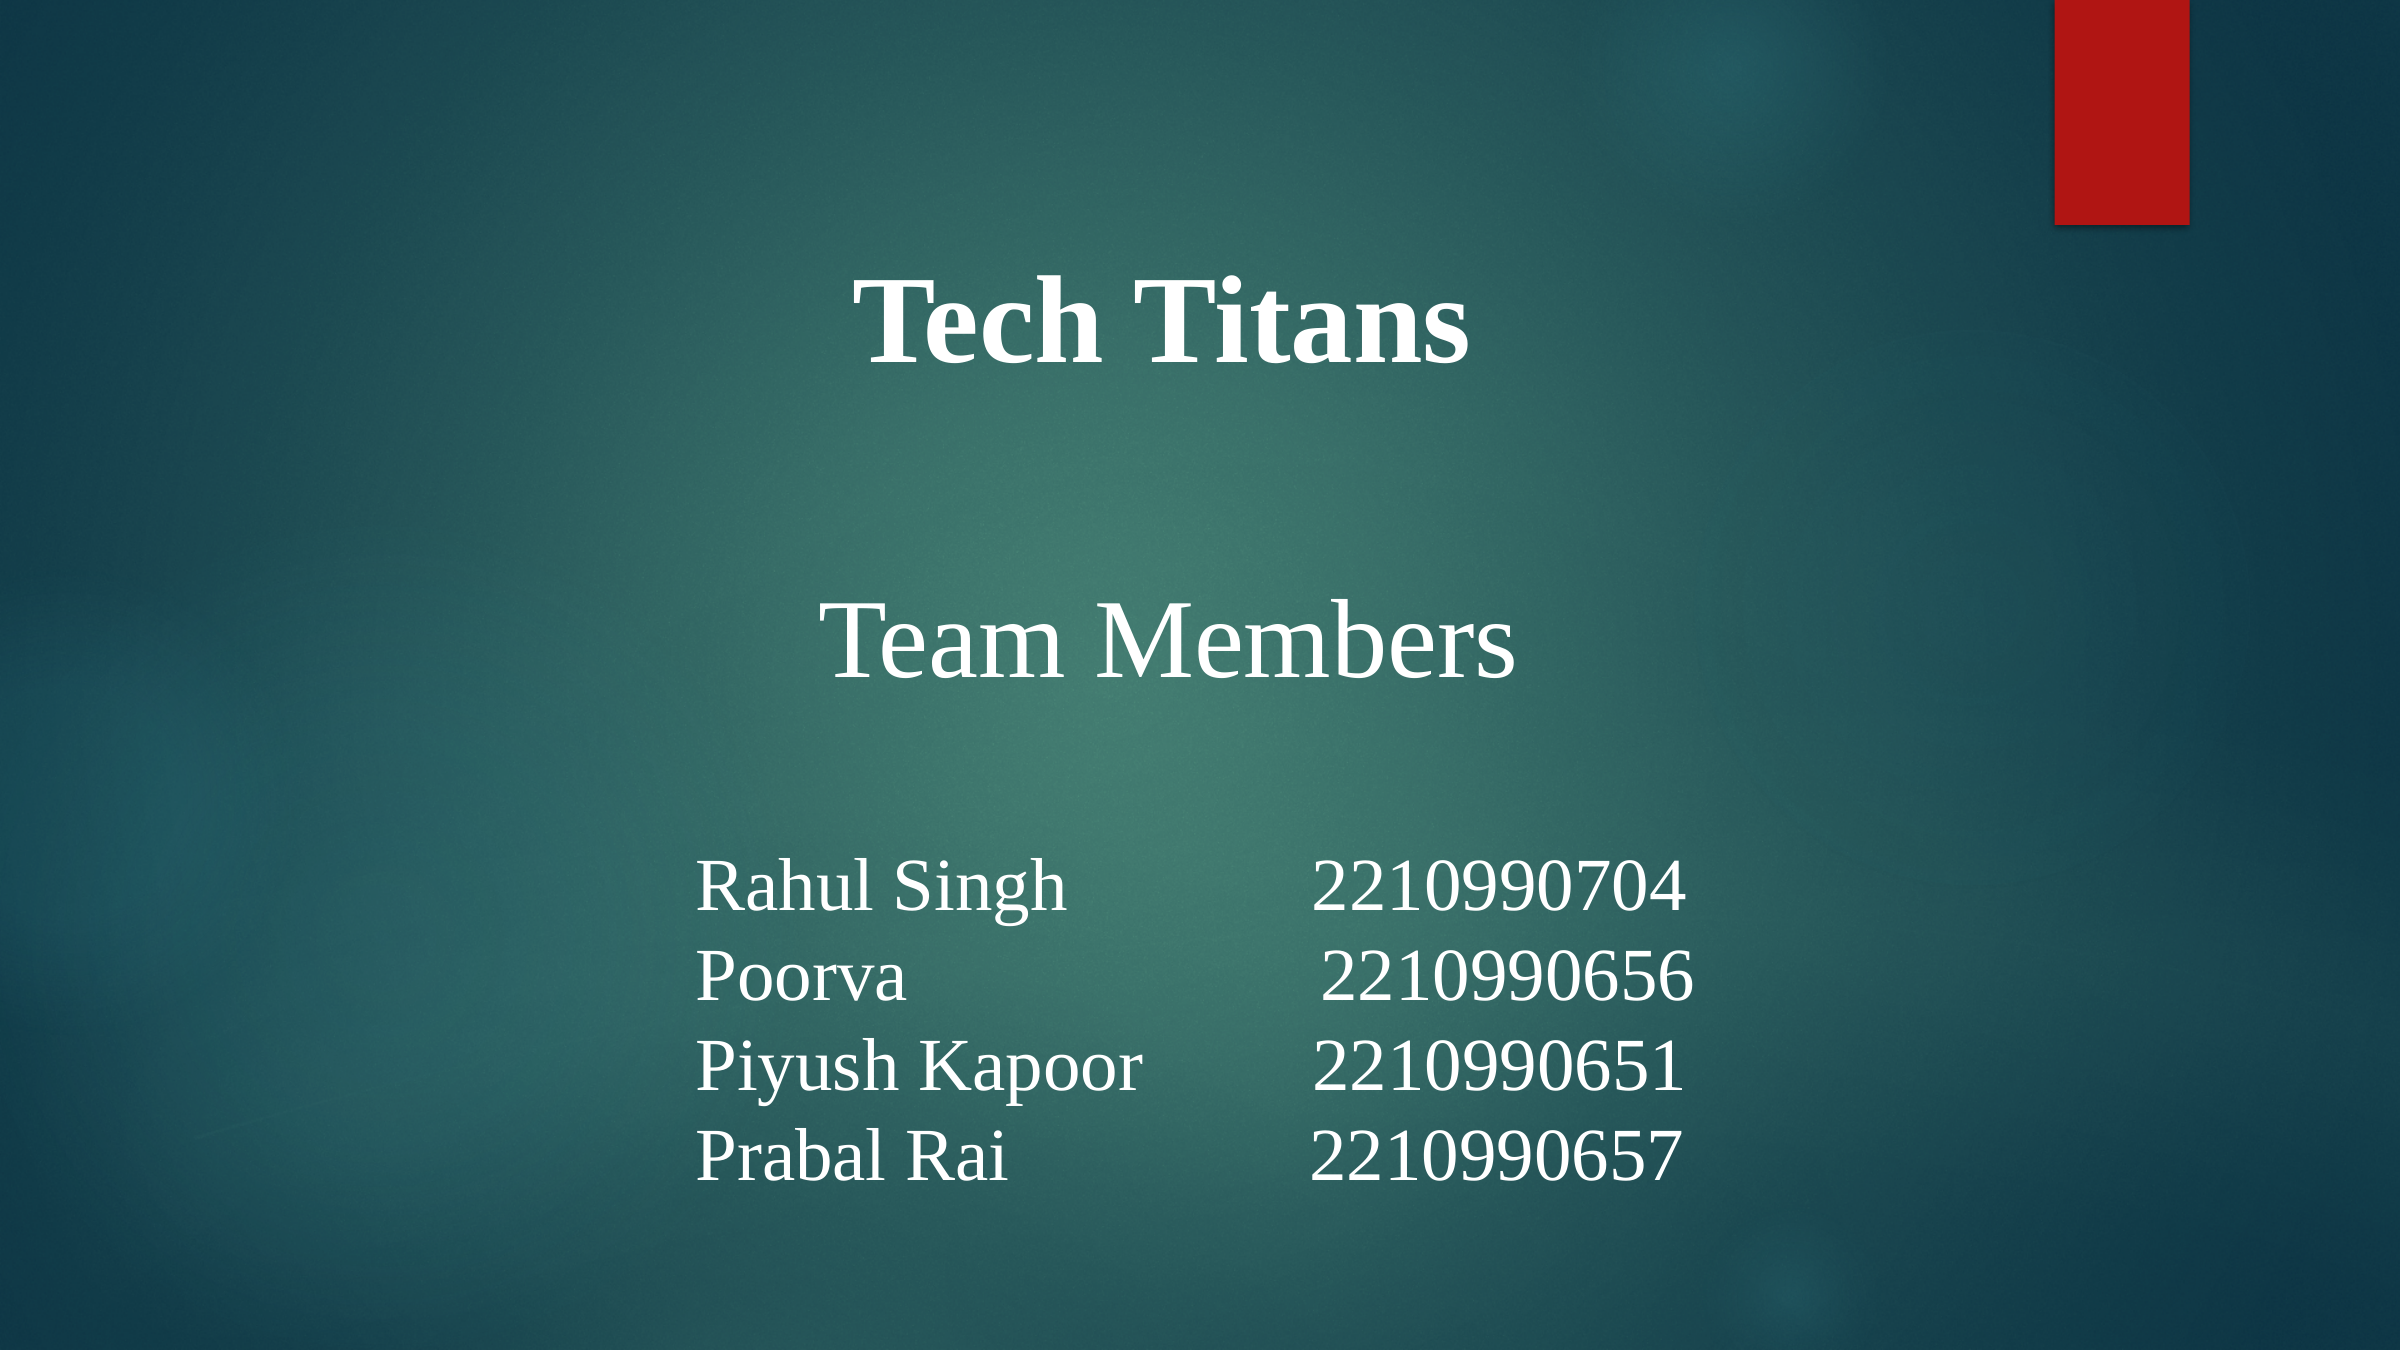

Tech Titans
       Team Members

    Rahul Singh             2210990704
    Poorva                      2210990656
    Piyush Kapoor         2210990651
    Prabal Rai                2210990657